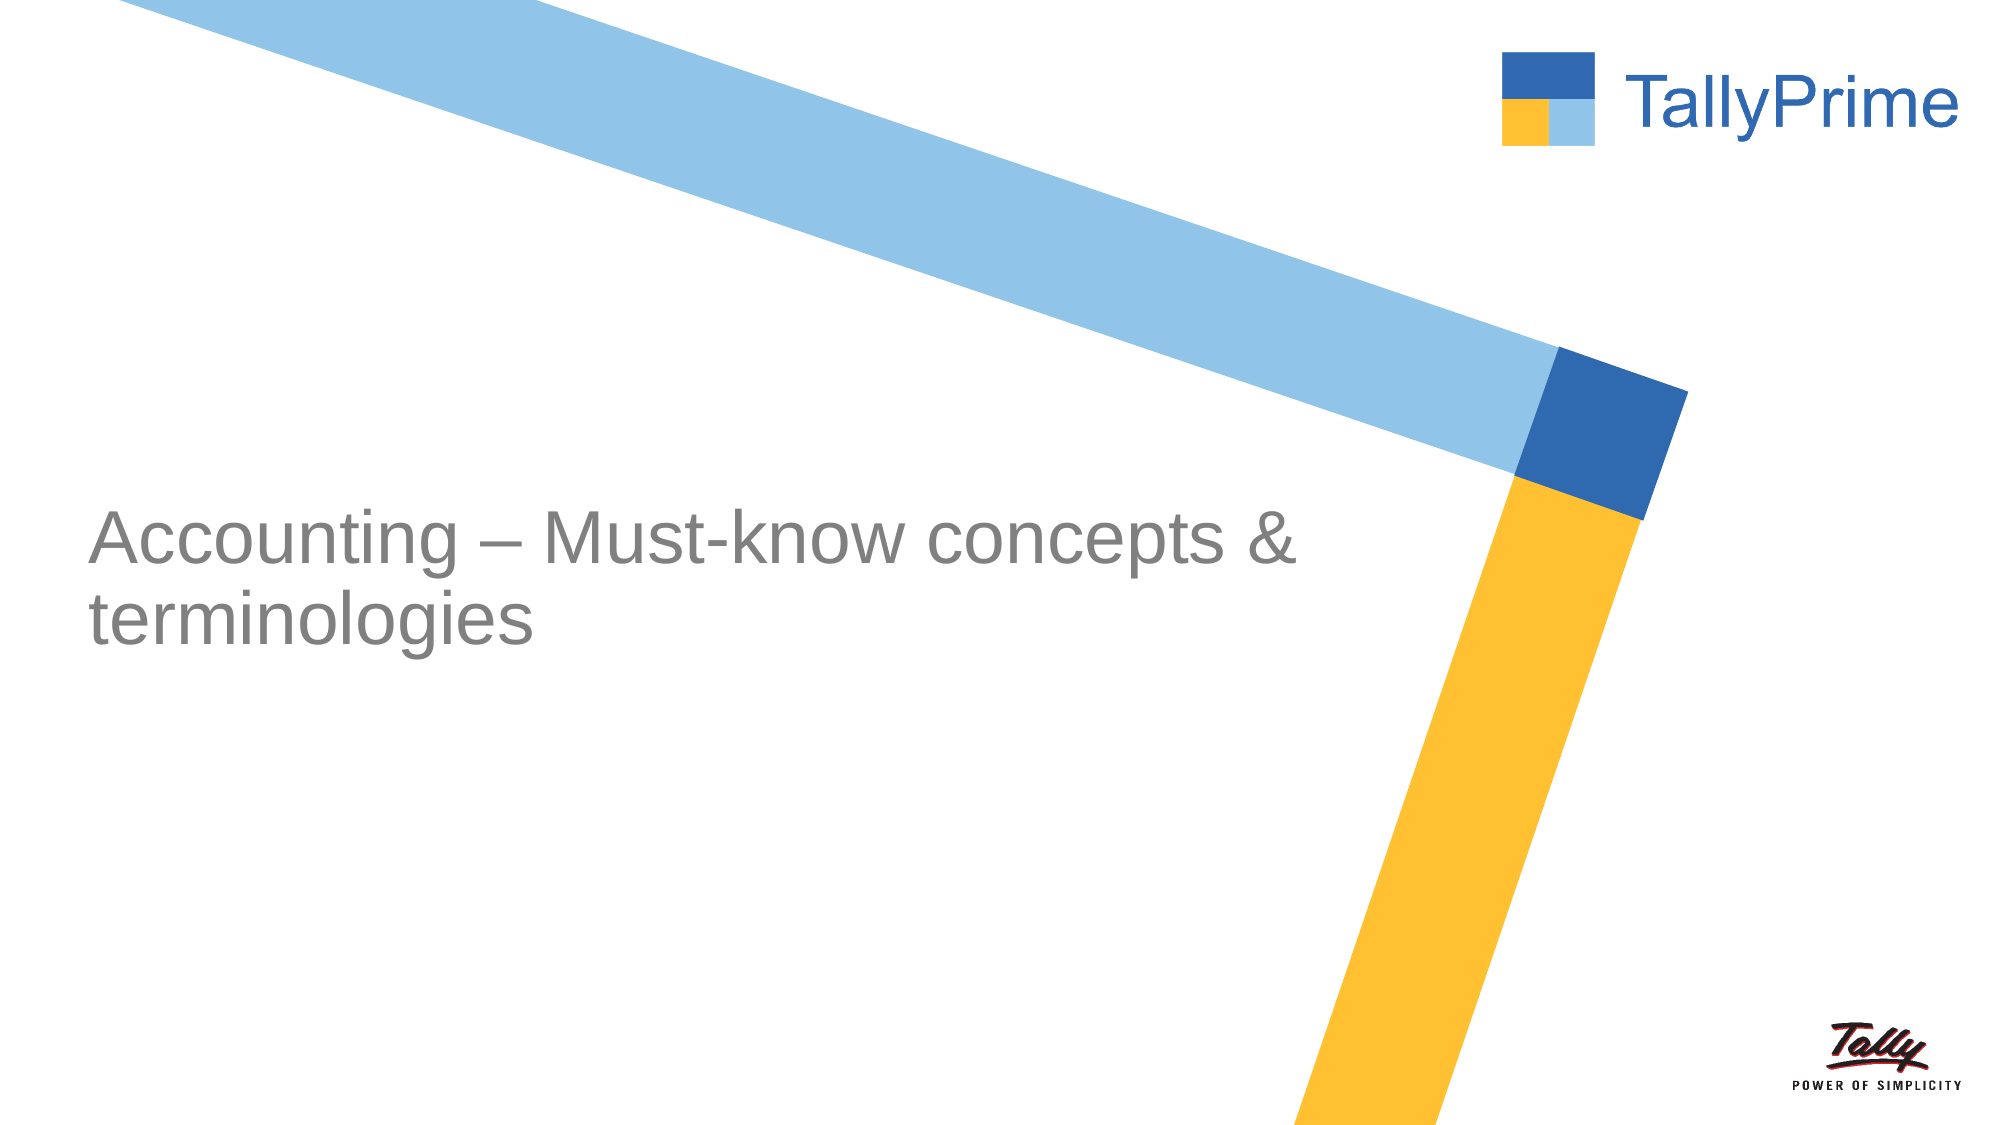

# Accounting – Must-know concepts & terminologies